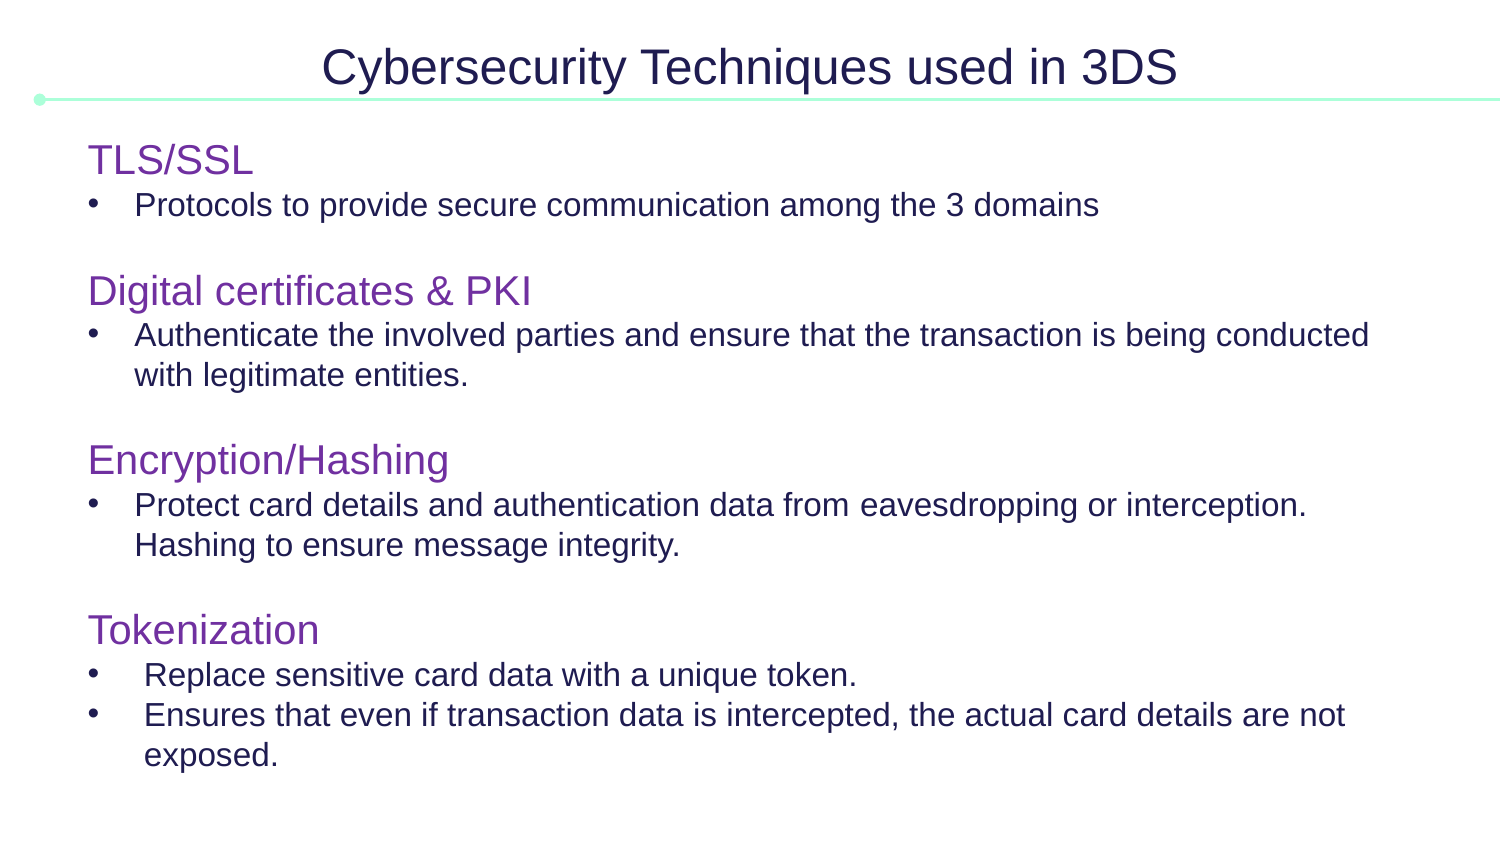

# Cybersecurity Techniques used in 3DS
TLS/SSL
Protocols to provide secure communication among the 3 domains

Digital certificates & PKI
Authenticate the involved parties and ensure that the transaction is being conducted with legitimate entities.

Encryption/Hashing
Protect card details and authentication data from eavesdropping or interception. Hashing to ensure message integrity.

Tokenization
Replace sensitive card data with a unique token.
Ensures that even if transaction data is intercepted, the actual card details are not exposed.